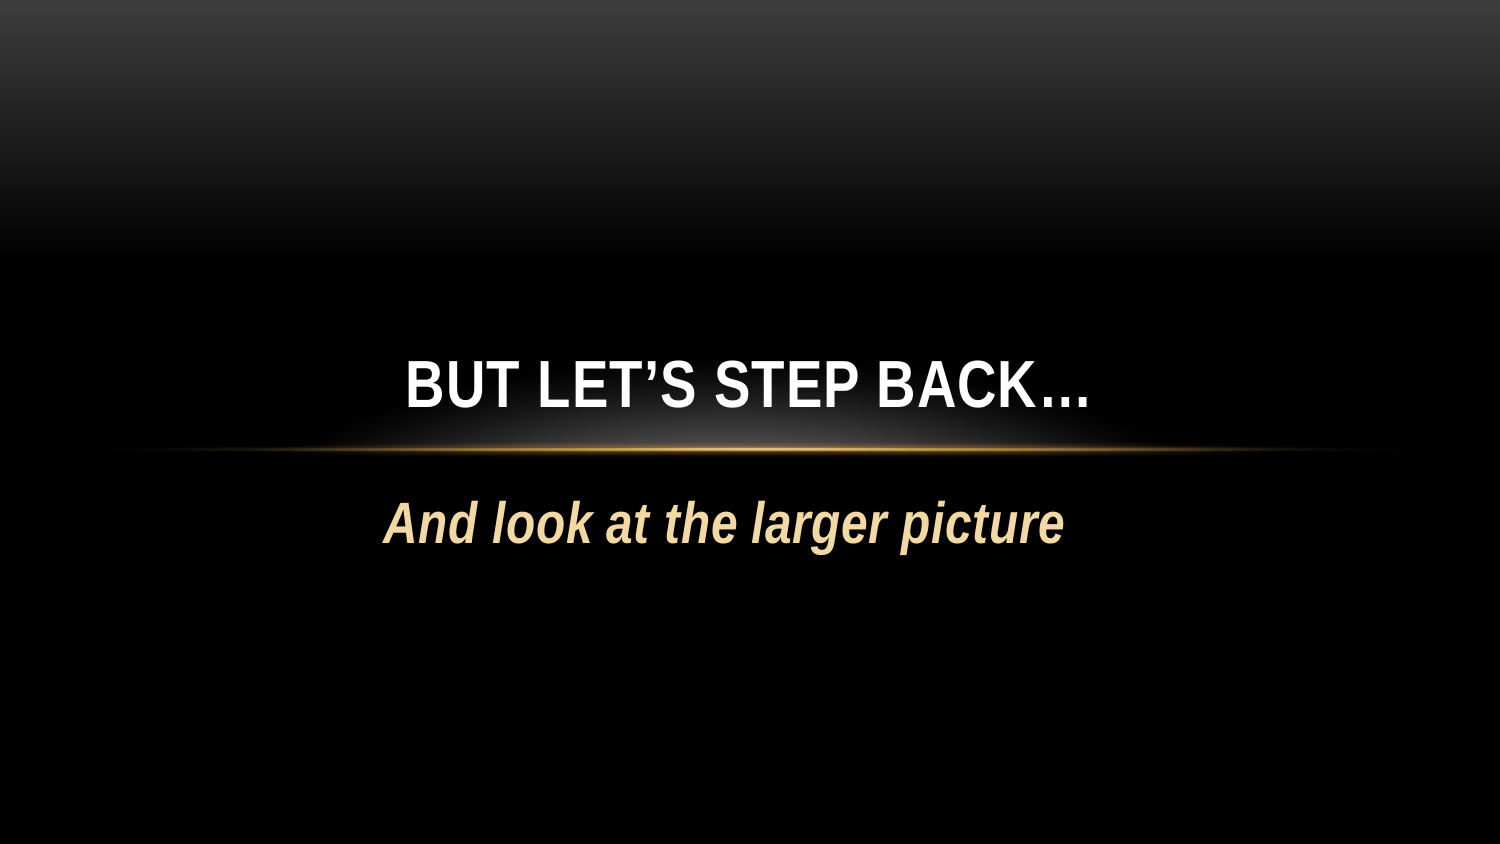

# But let’s step back…
And look at the larger picture